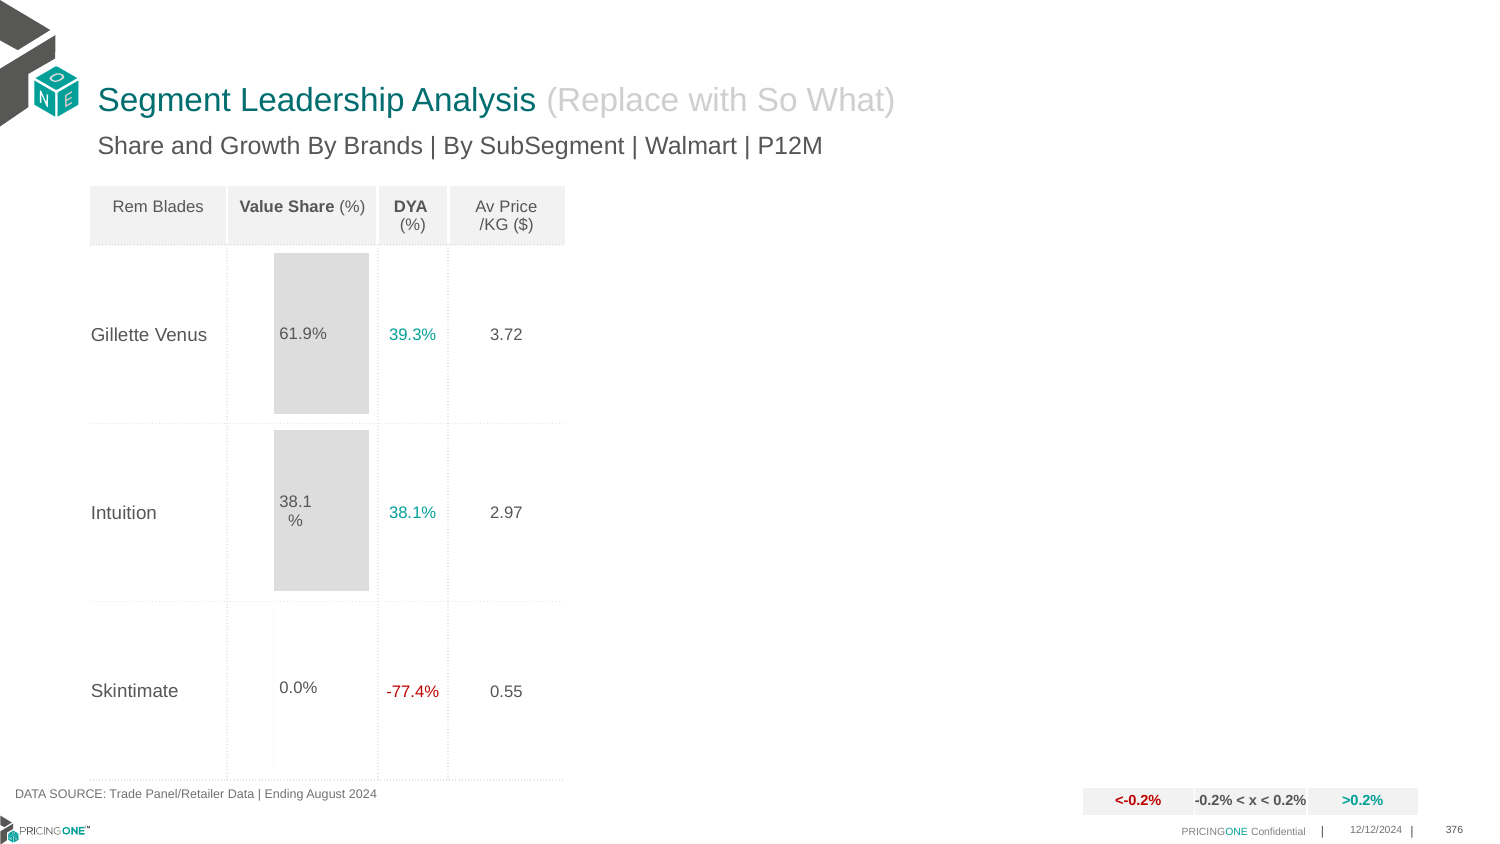

# Segment Leadership Analysis (Replace with So What)
Share and Growth By Brands | By SubSegment | Walmart | P12M
| Rem Blades | Value Share (%) | DYA (%) | Av Price /KG ($) |
| --- | --- | --- | --- |
| Gillette Venus |  | 39.3% | 3.72 |
| Intuition |  | 38.1% | 2.97 |
| Skintimate |  | -77.4% | 0.55 |

### Chart

| Category | Walmart | Rem Blades |
|---|---|
| None | 0.6187019811959954 |
DATA SOURCE: Trade Panel/Retailer Data | Ending August 2024
| <-0.2% | -0.2% < x < 0.2% | >0.2% |
| --- | --- | --- |

12/12/2024
376